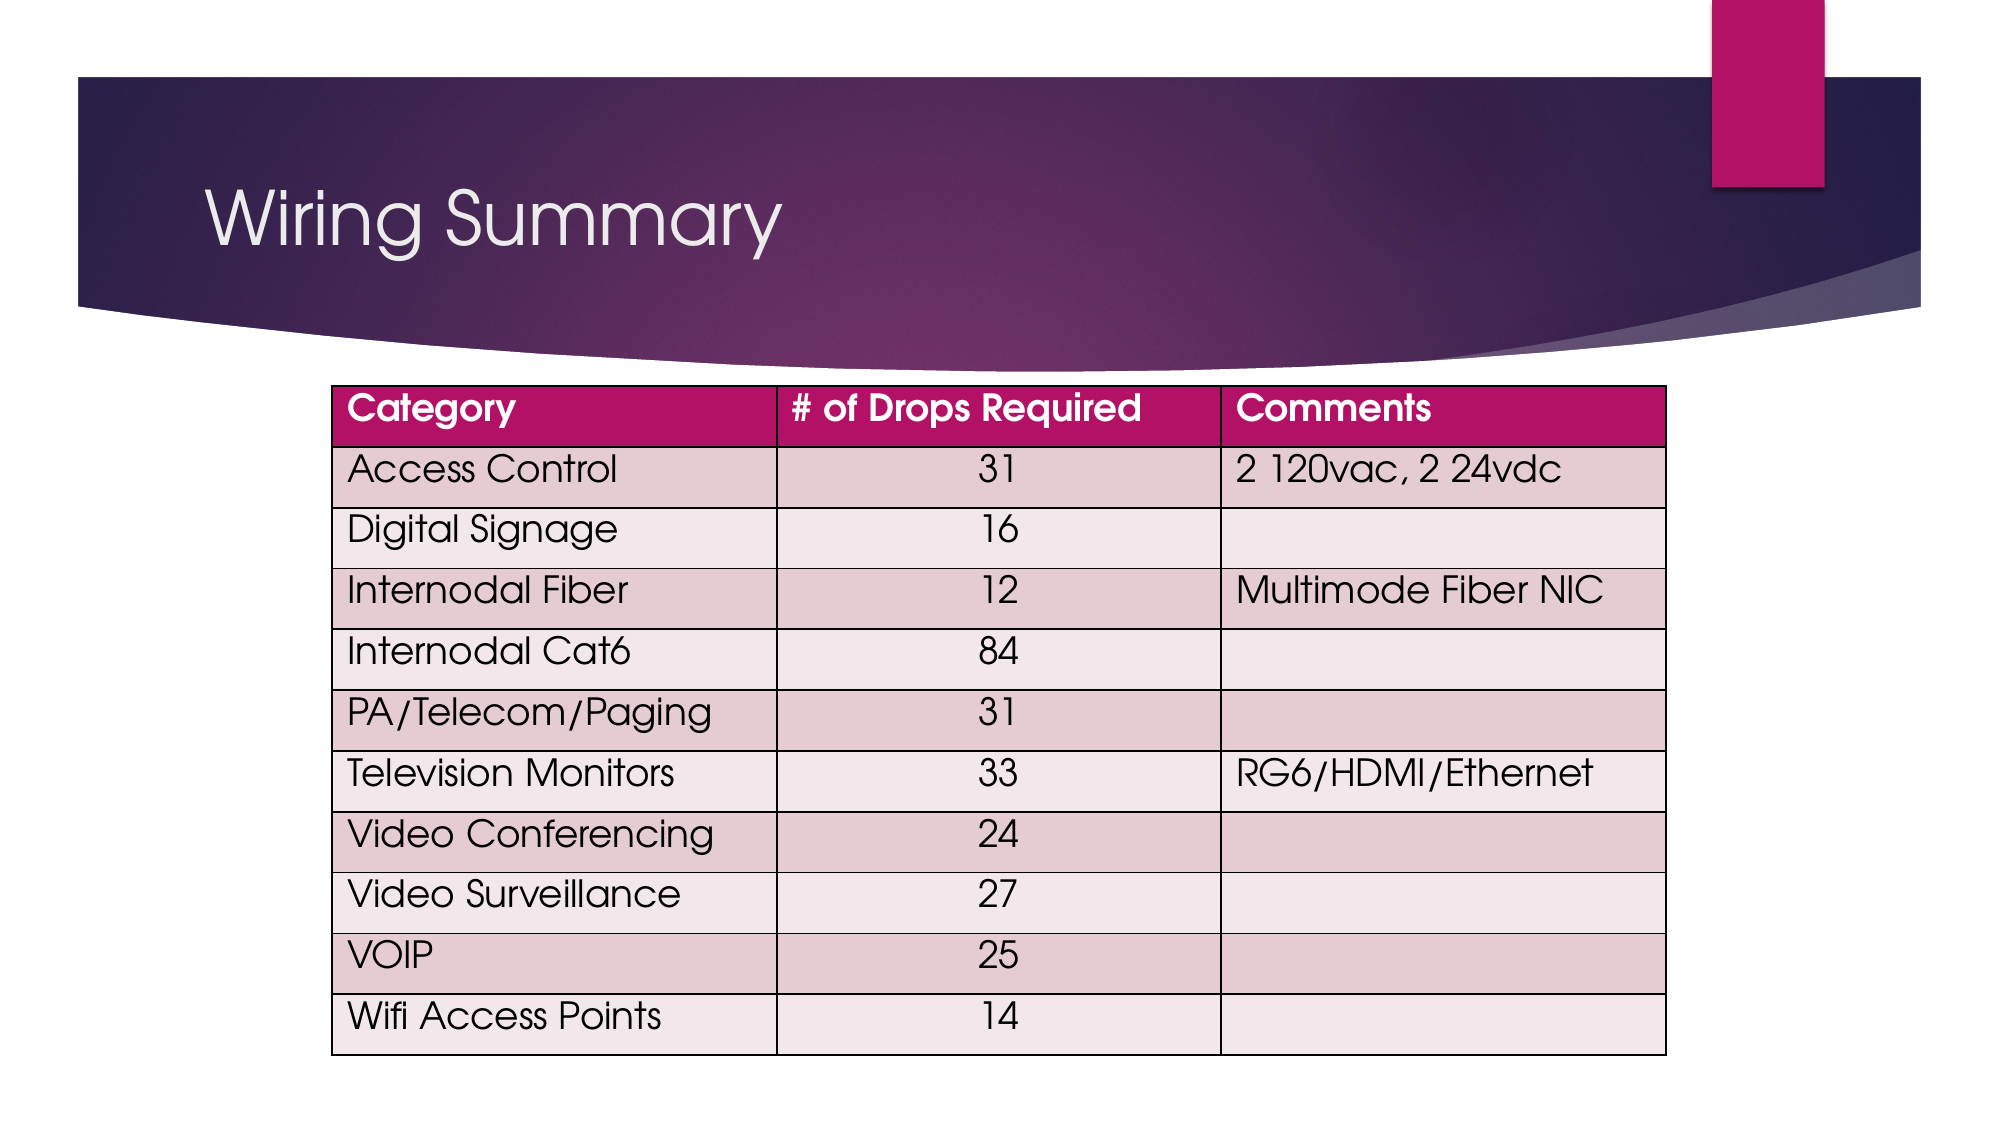

# Wiring Summary
| Category | # of Drops Required | Comments |
| --- | --- | --- |
| Access Control | 31 | 2 120vac, 2 24vdc |
| Digital Signage | 16 |  |
| Internodal Fiber | 12 | Multimode Fiber NIC |
| Internodal Cat6 | 84 |  |
| PA/Telecom/Paging | 31 |  |
| Television Monitors | 33 | RG6/HDMI/Ethernet |
| Video Conferencing | 24 |  |
| Video Surveillance | 27 |  |
| VOIP | 25 |  |
| Wifi Access Points | 14 |  |